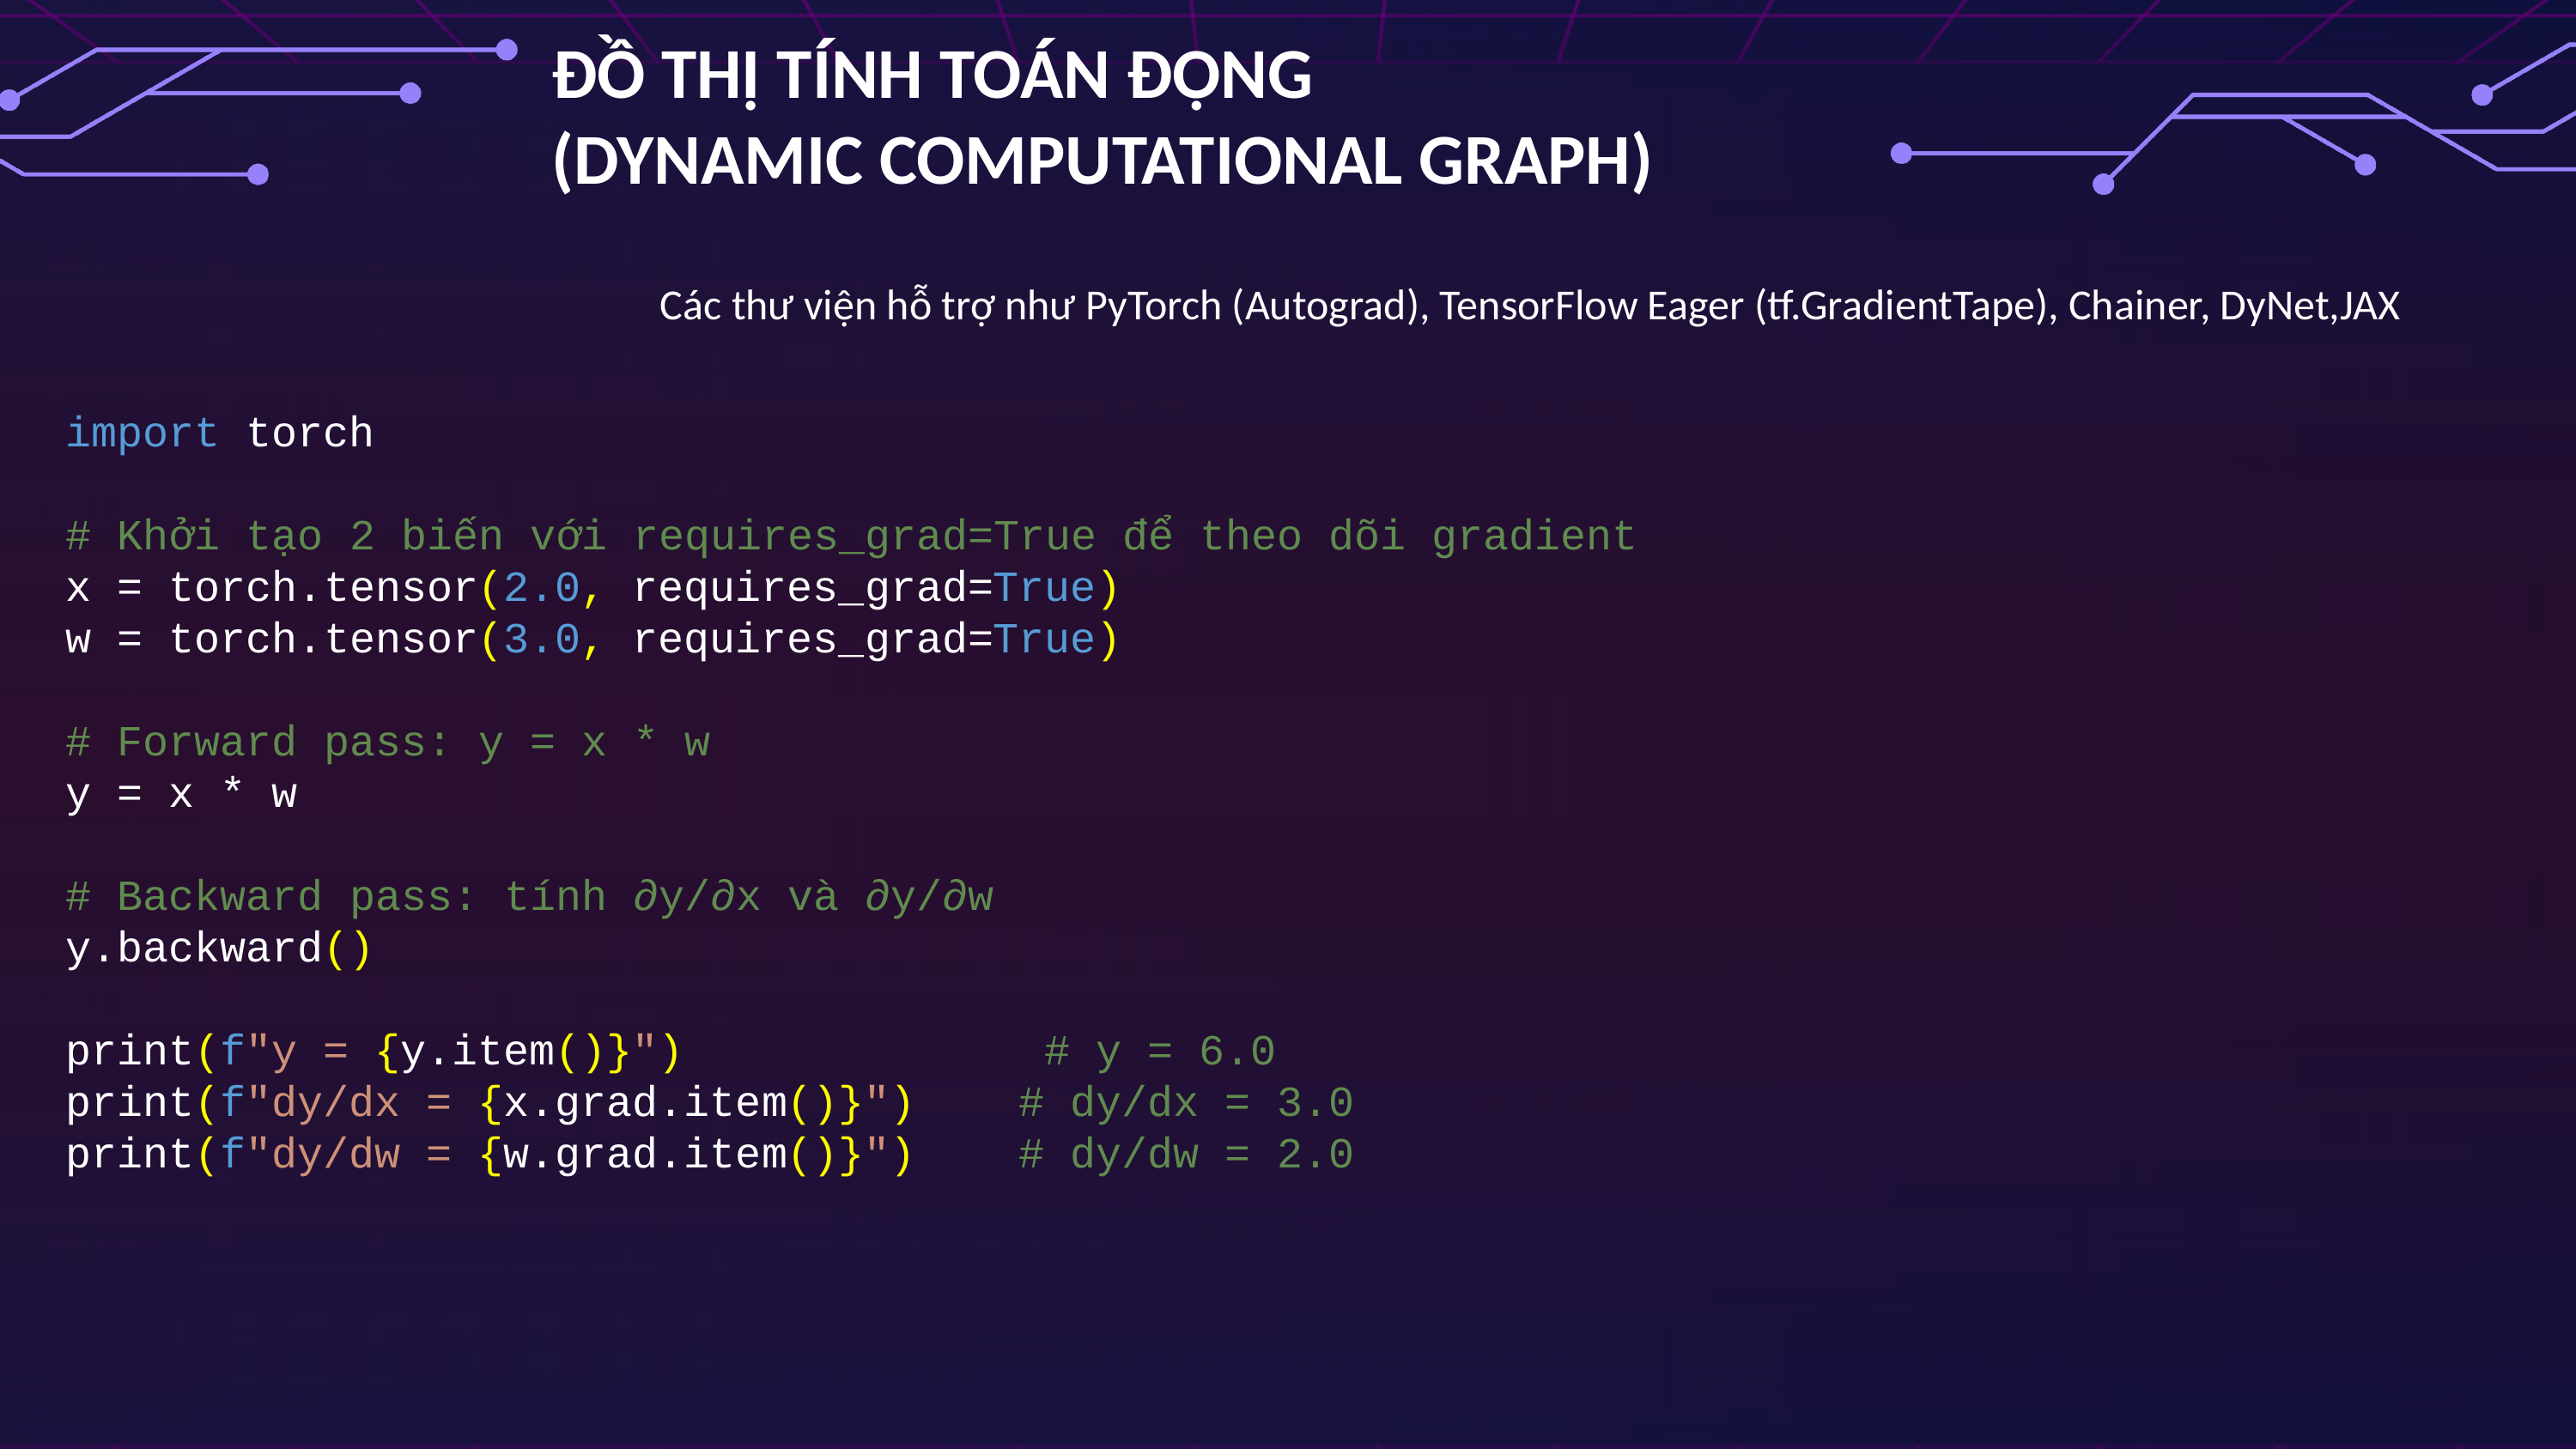

ĐỒ THỊ LAI
(HYBRID COMPUTATIONAL GRAPH)
ĐỒ THỊ TÍNH TOÁN ĐỘNG
(DYNAMIC COMPUTATIONAL GRAPH)

Các thư viện hỗ trợ như PyTorch (Autograd), TensorFlow Eager (tf.GradientTape), Chainer, DyNet,JAX
import torch
# Khởi tạo 2 biến với requires_grad=True để theo dõi gradient
x = torch.tensor(2.0, requires_grad=True)
w = torch.tensor(3.0, requires_grad=True)
# Forward pass: y = x * w
y = x * w
# Backward pass: tính ∂y/∂x và ∂y/∂w
y.backward()
print(f"y = {y.item()}")              # y = 6.0
print(f"dy/dx = {x.grad.item()}")    # dy/dx = 3.0
print(f"dy/dw = {w.grad.item()}")    # dy/dw = 2.0